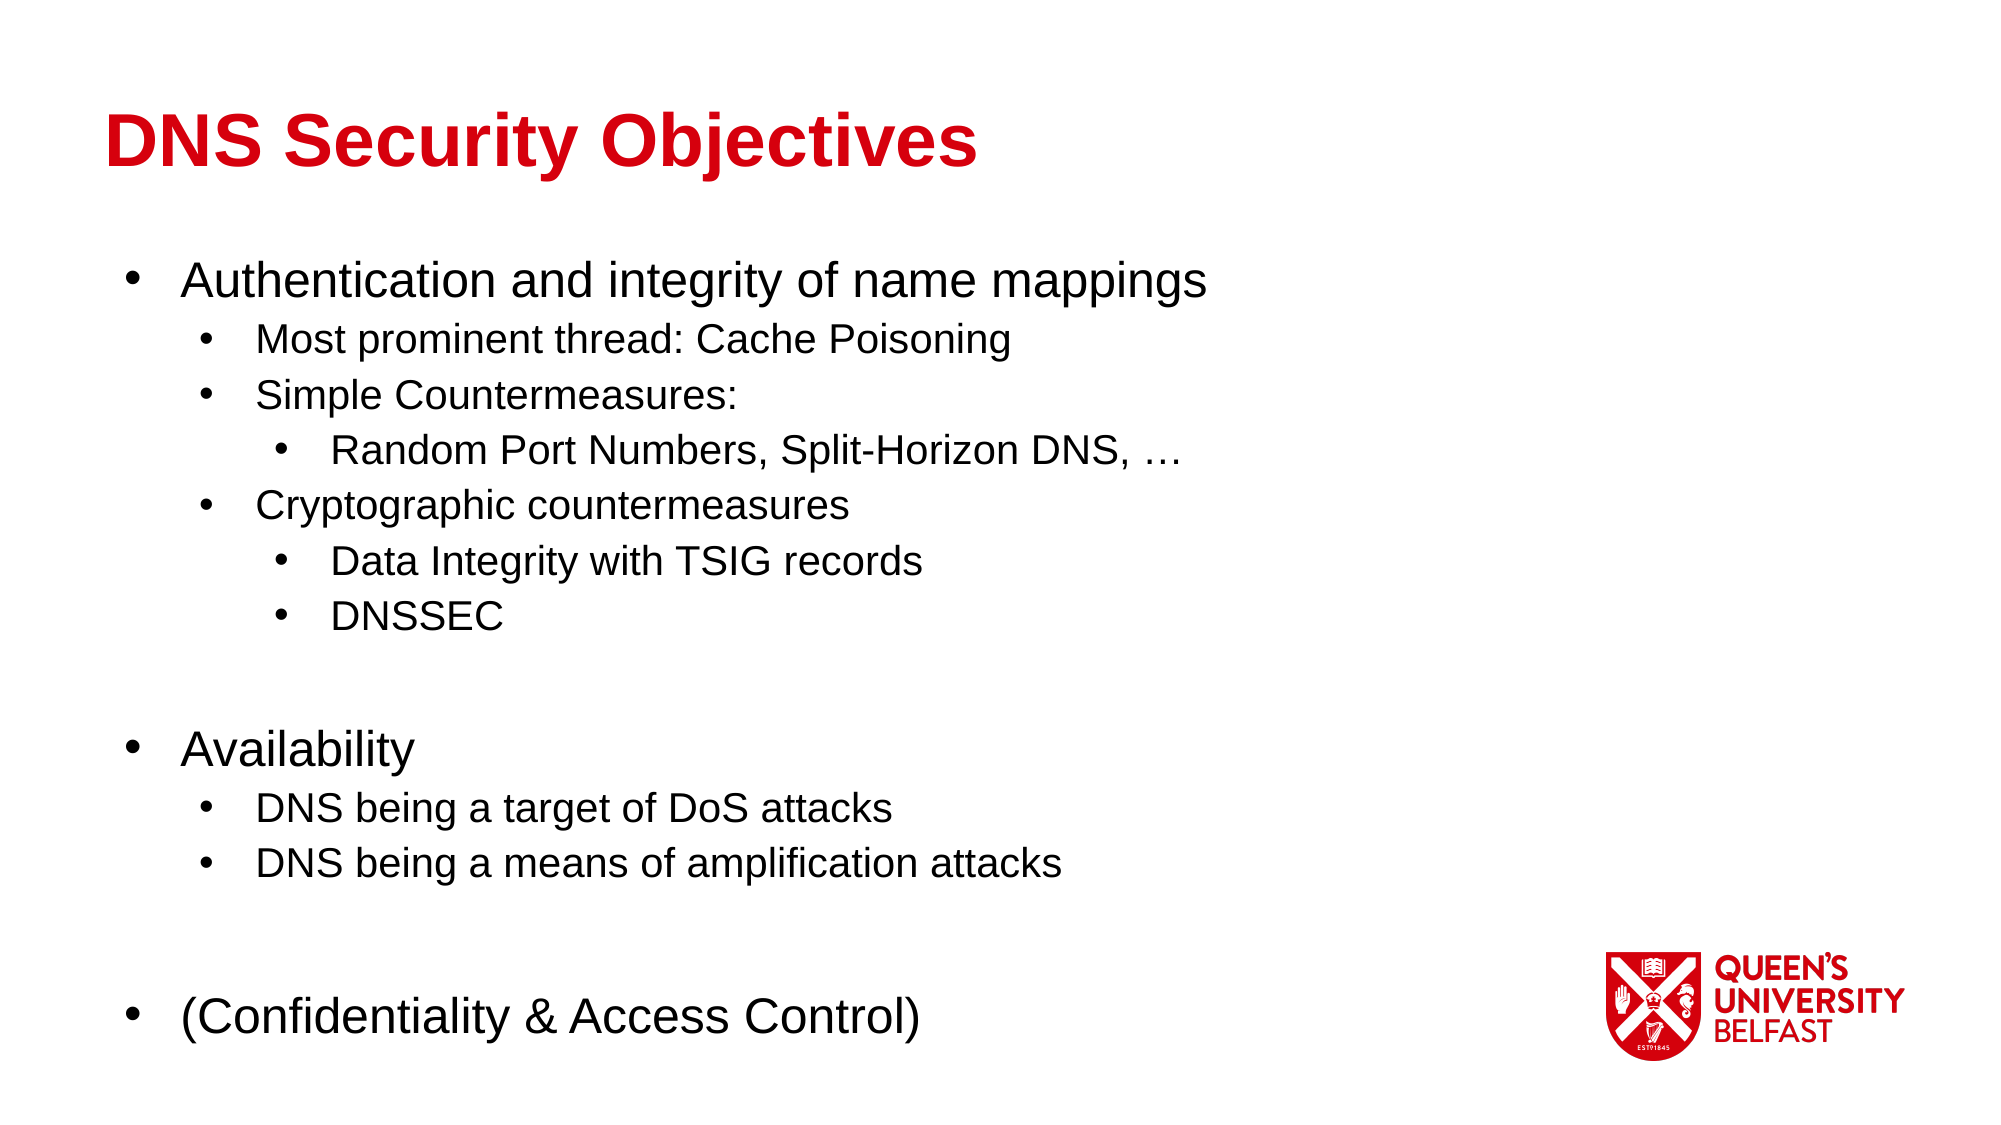

DNS Security Objectives
Authentication and integrity of name mappings
Most prominent thread: Cache Poisoning
Simple Countermeasures:
Random Port Numbers, Split-Horizon DNS, …
Cryptographic countermeasures
Data Integrity with TSIG records
DNSSEC

Availability
DNS being a target of DoS attacks
DNS being a means of amplification attacks

(Confidentiality & Access Control)